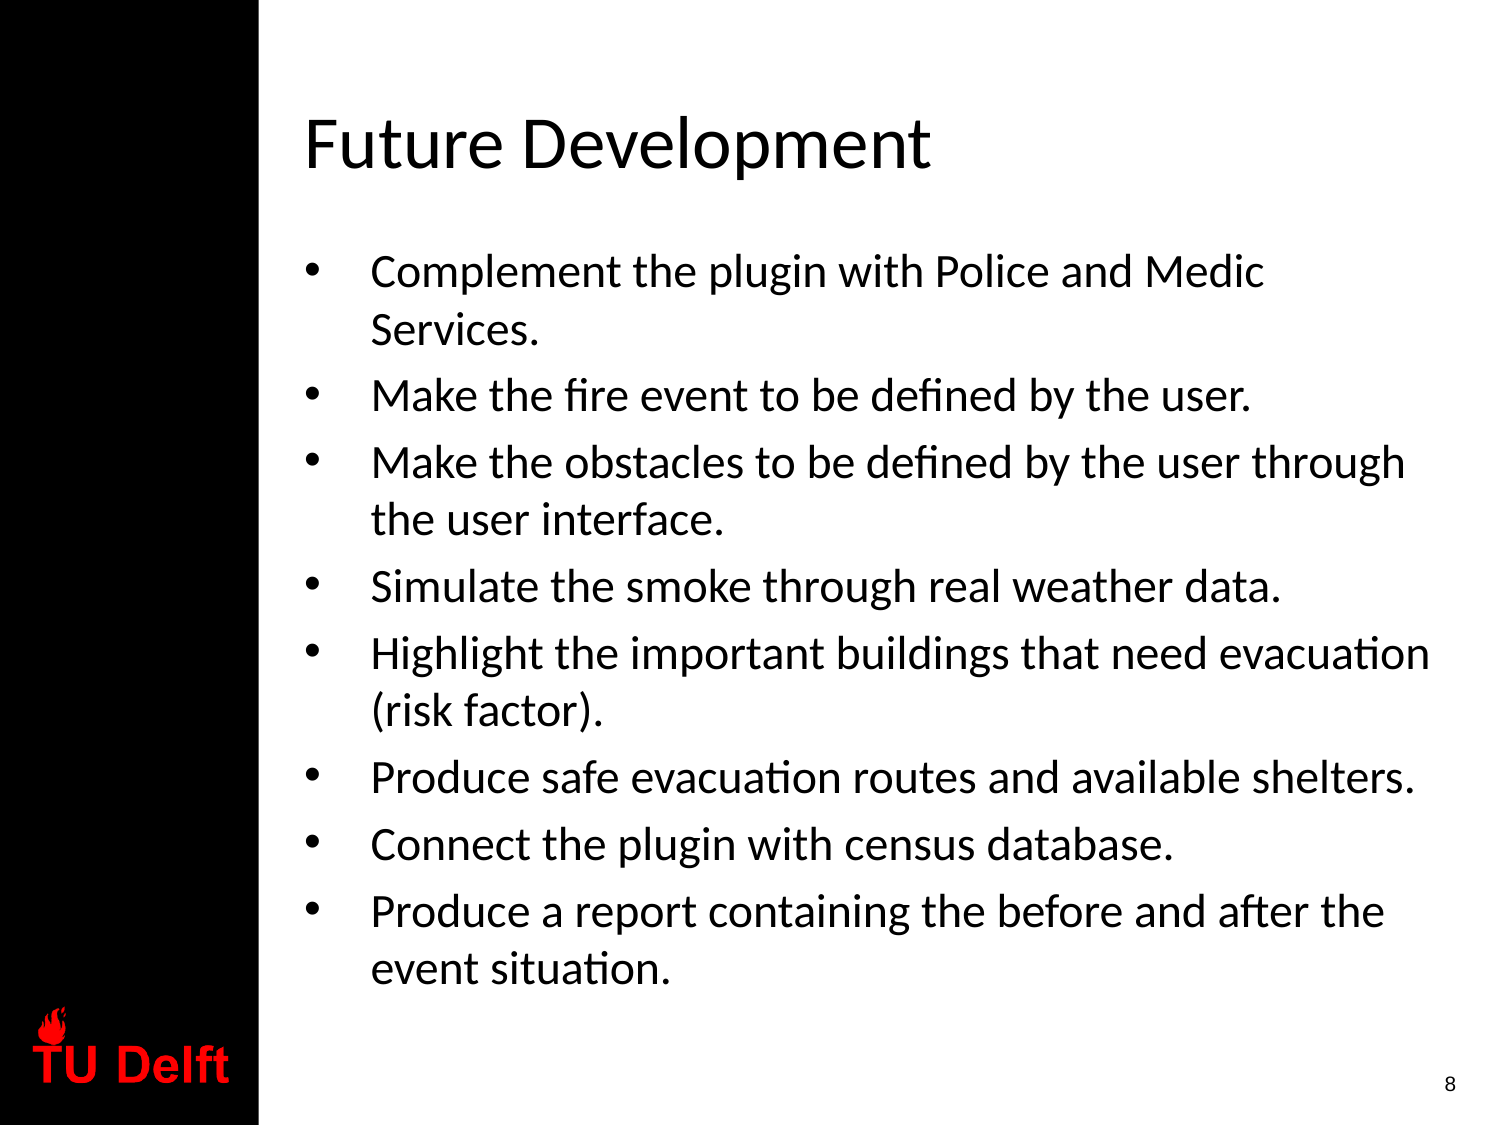

# Future Development
Complement the plugin with Police and Medic Services.
Make the fire event to be defined by the user.
Make the obstacles to be defined by the user through the user interface.
Simulate the smoke through real weather data.
Highlight the important buildings that need evacuation (risk factor).
Produce safe evacuation routes and available shelters.
Connect the plugin with census database.
Produce a report containing the before and after the event situation.